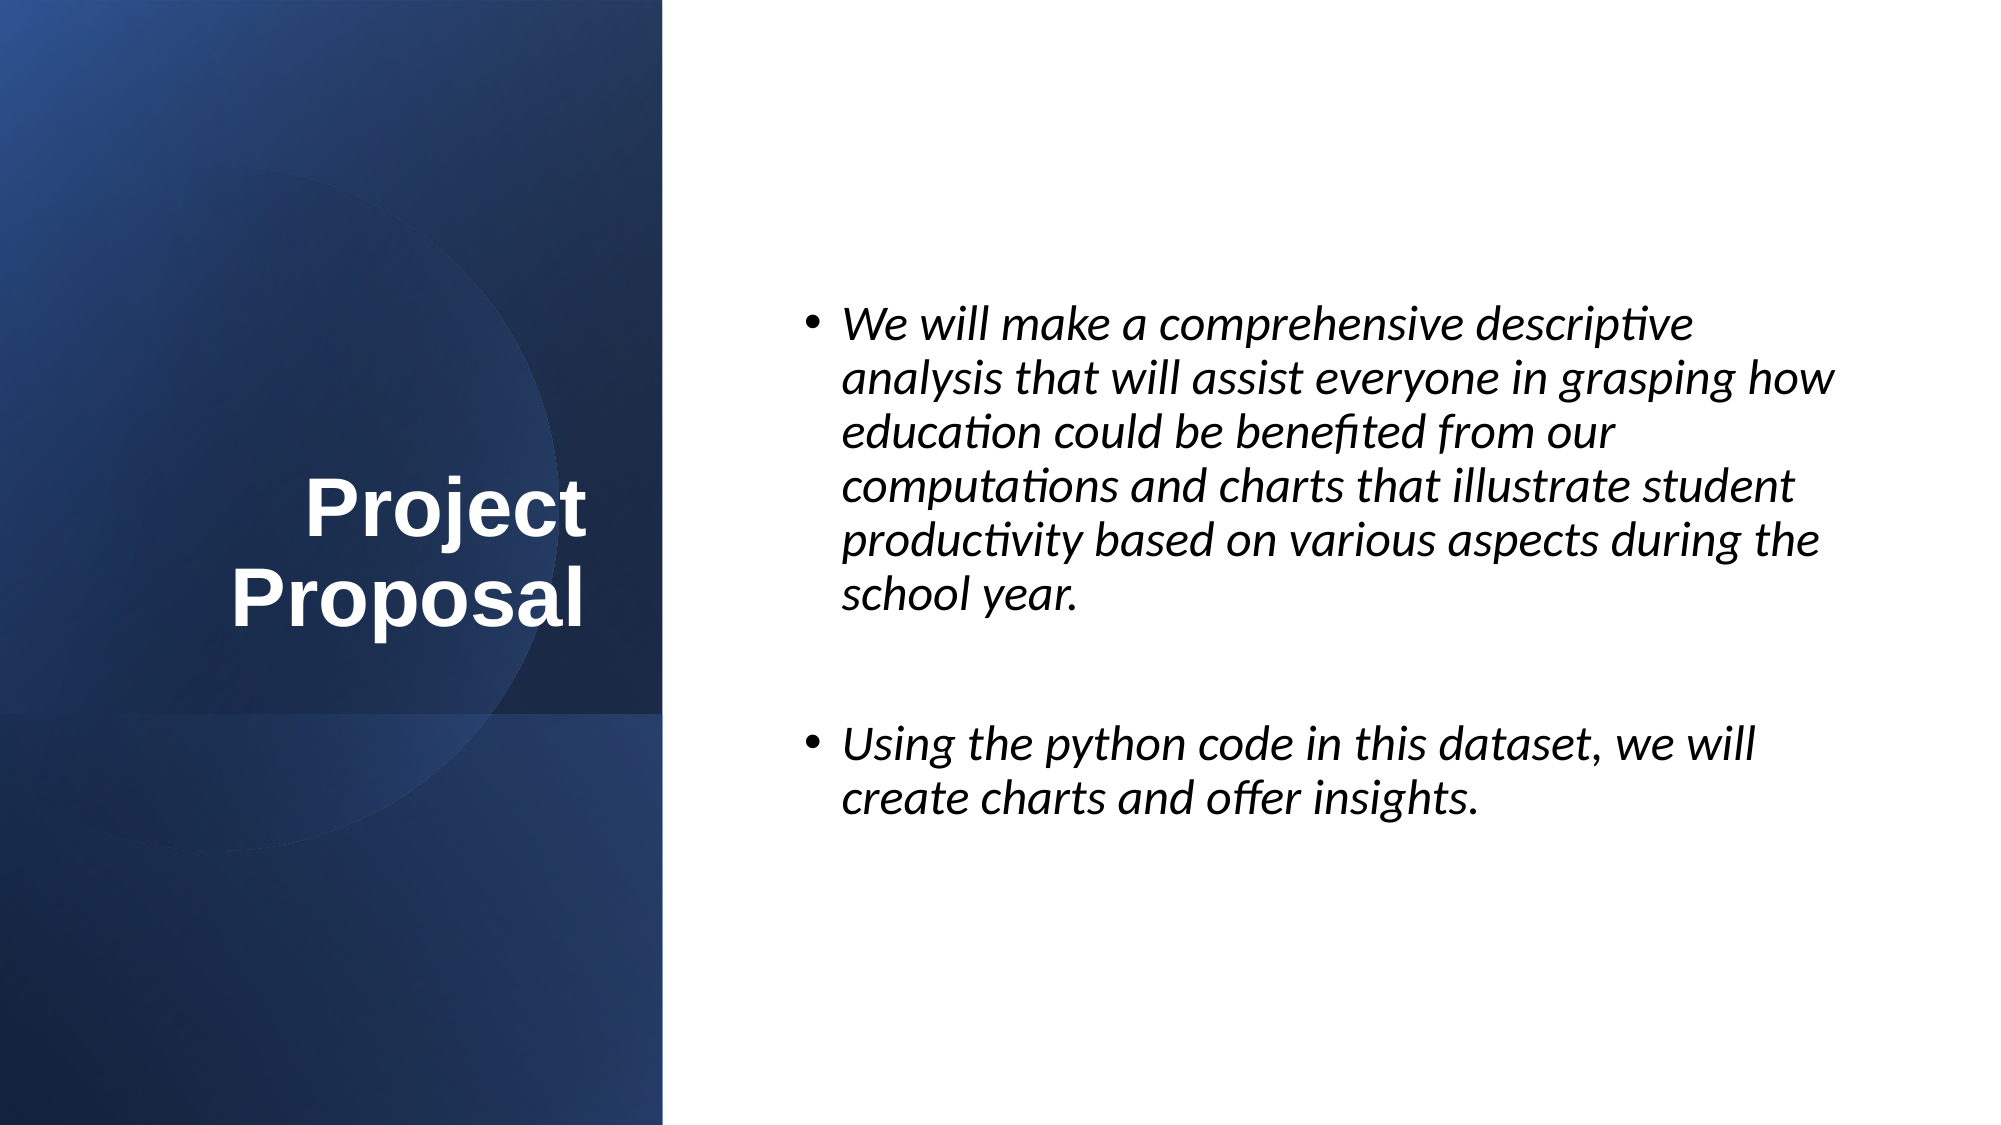

# Project Proposal
We will make a comprehensive descriptive analysis that will assist everyone in grasping how education could be benefited from our computations and charts that illustrate student productivity based on various aspects during the school year.

Using the python code in this dataset, we will create charts and offer insights.